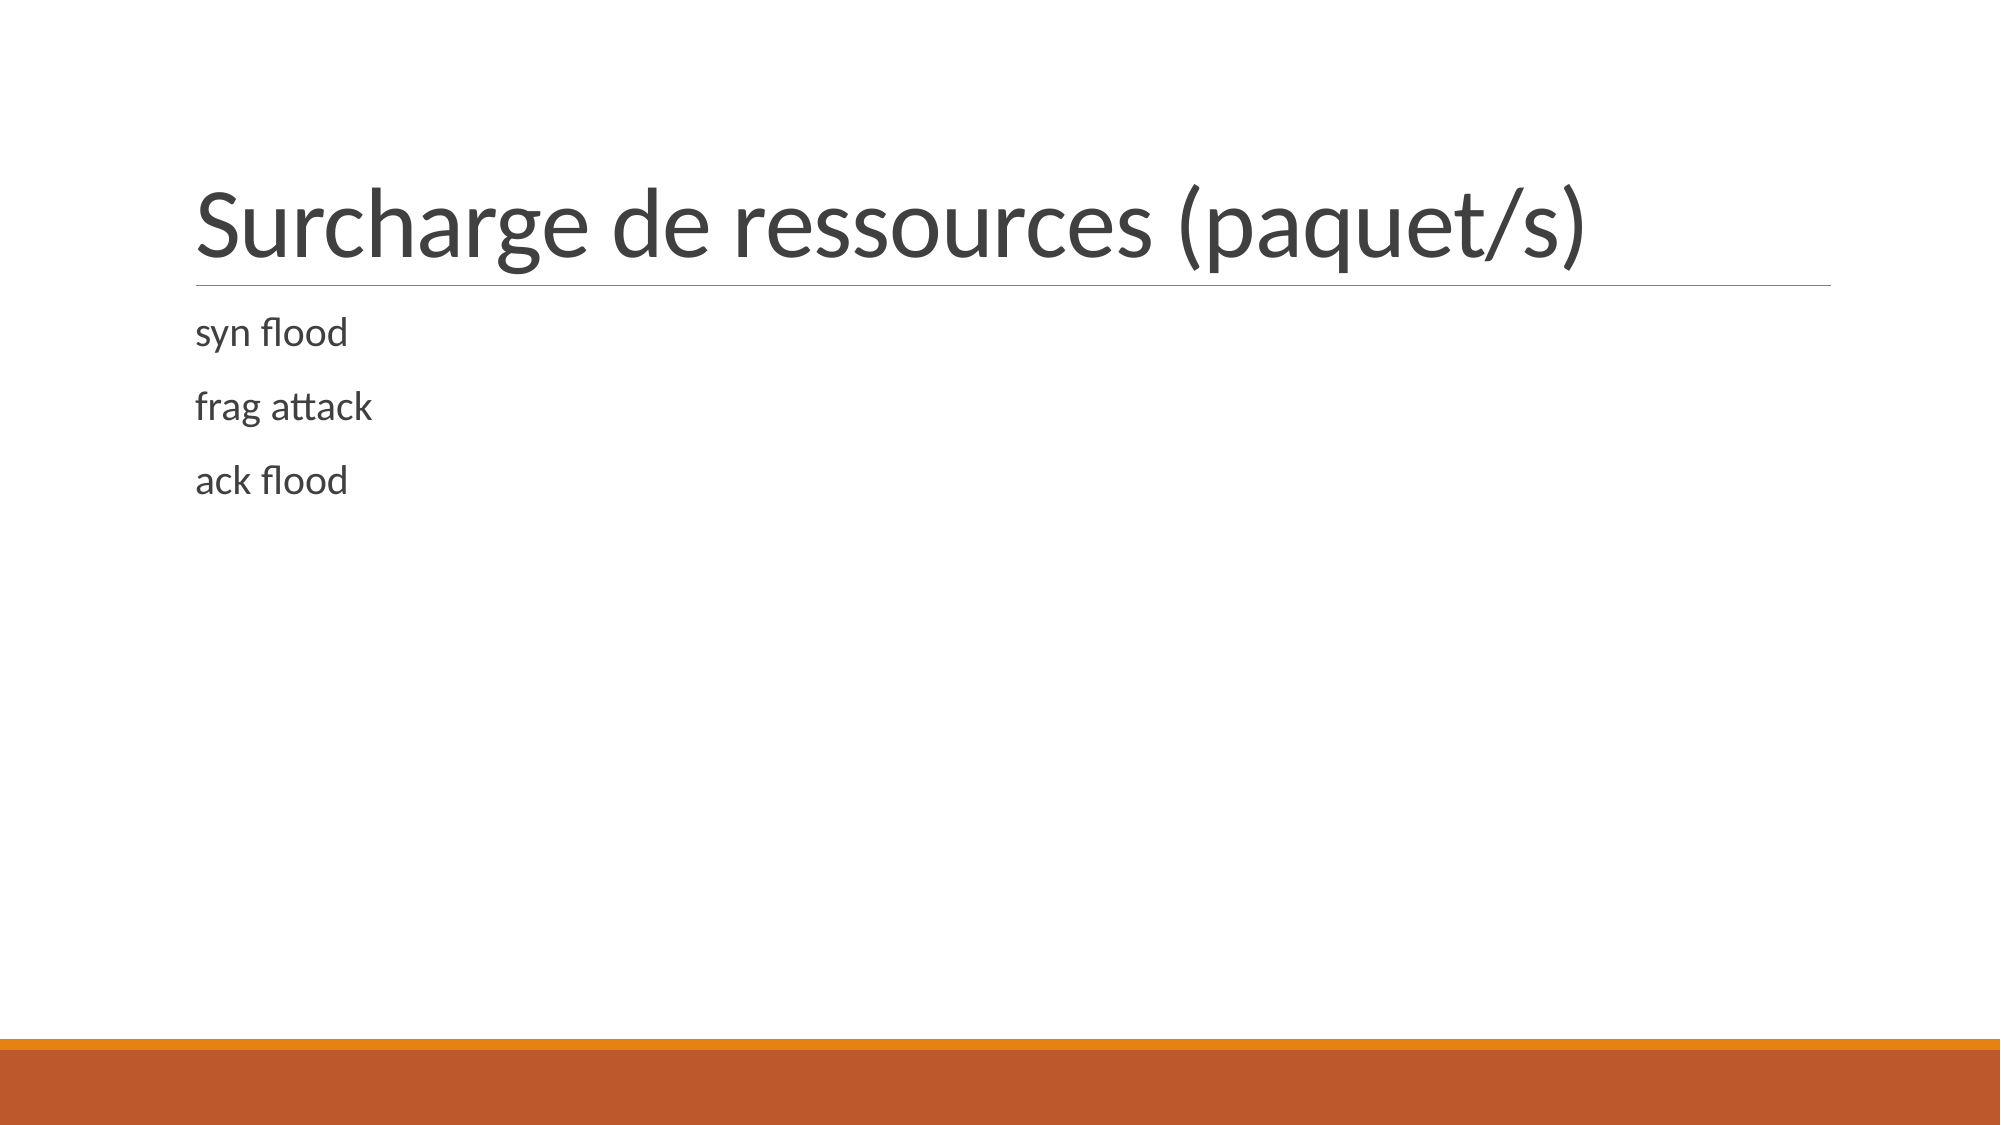

# Surcharge de ressources (paquet/s)
syn flood
frag attack
ack flood